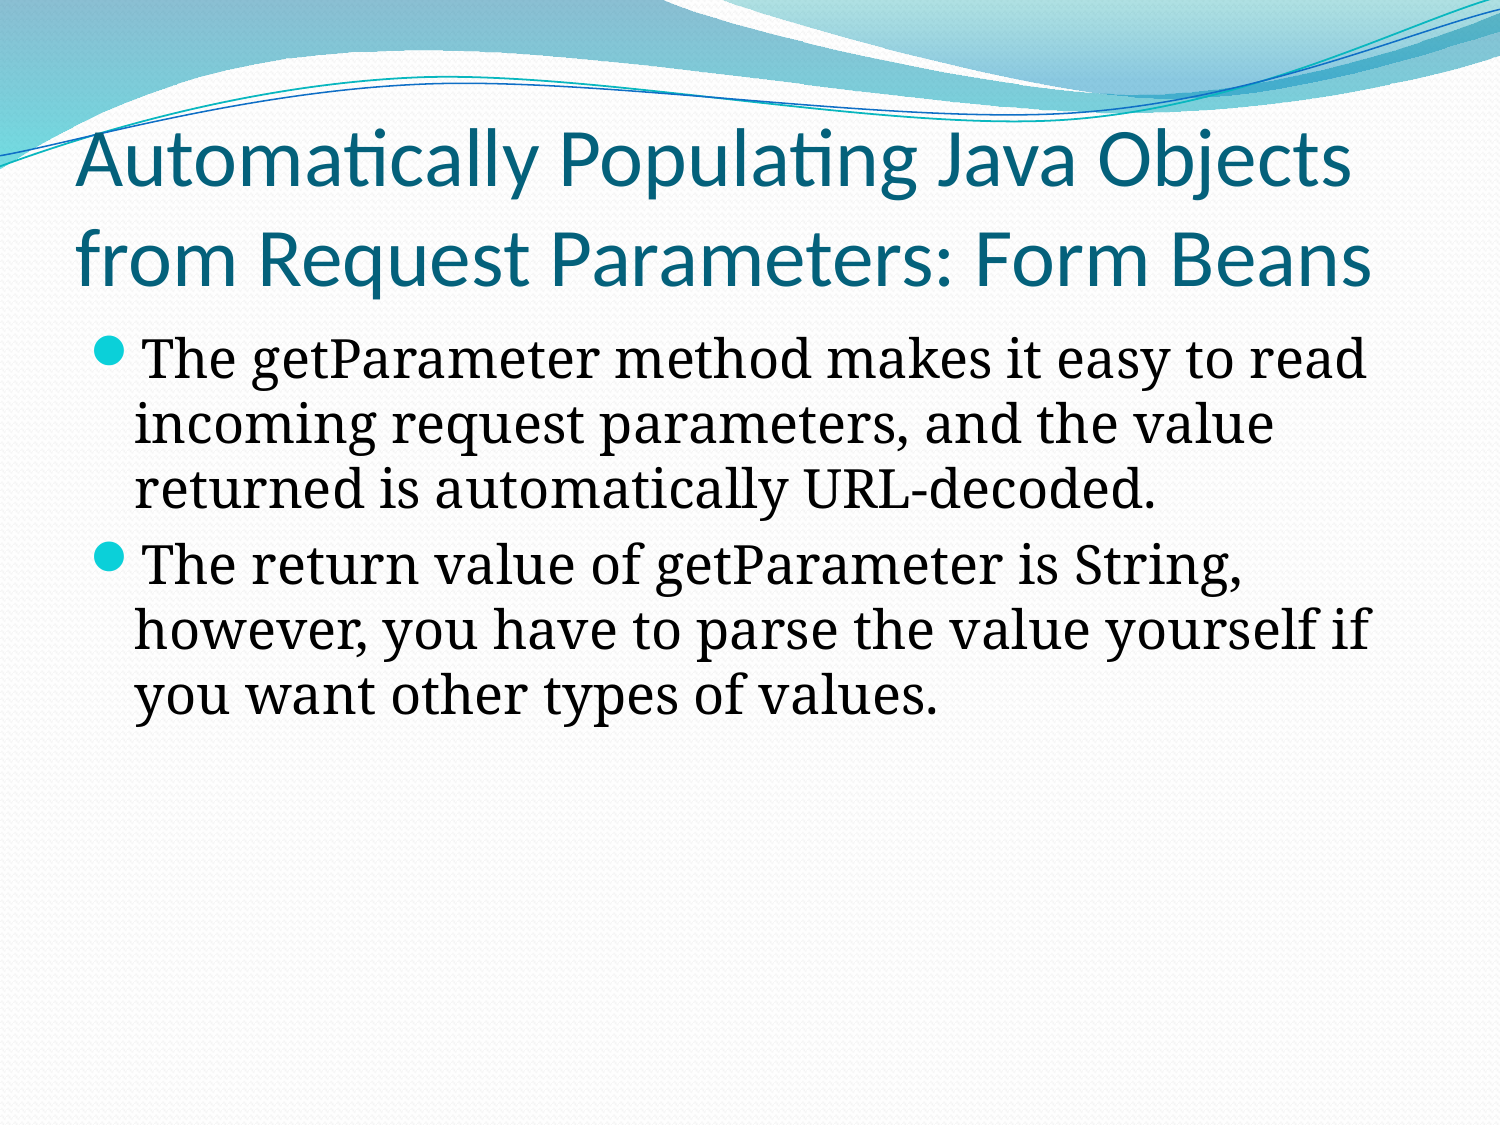

# Automatically Populating Java Objects from Request Parameters: Form Beans
The getParameter method makes it easy to read incoming request parameters, and the value returned is automatically URL-decoded.
The return value of getParameter is String, however, you have to parse the value yourself if you want other types of values.